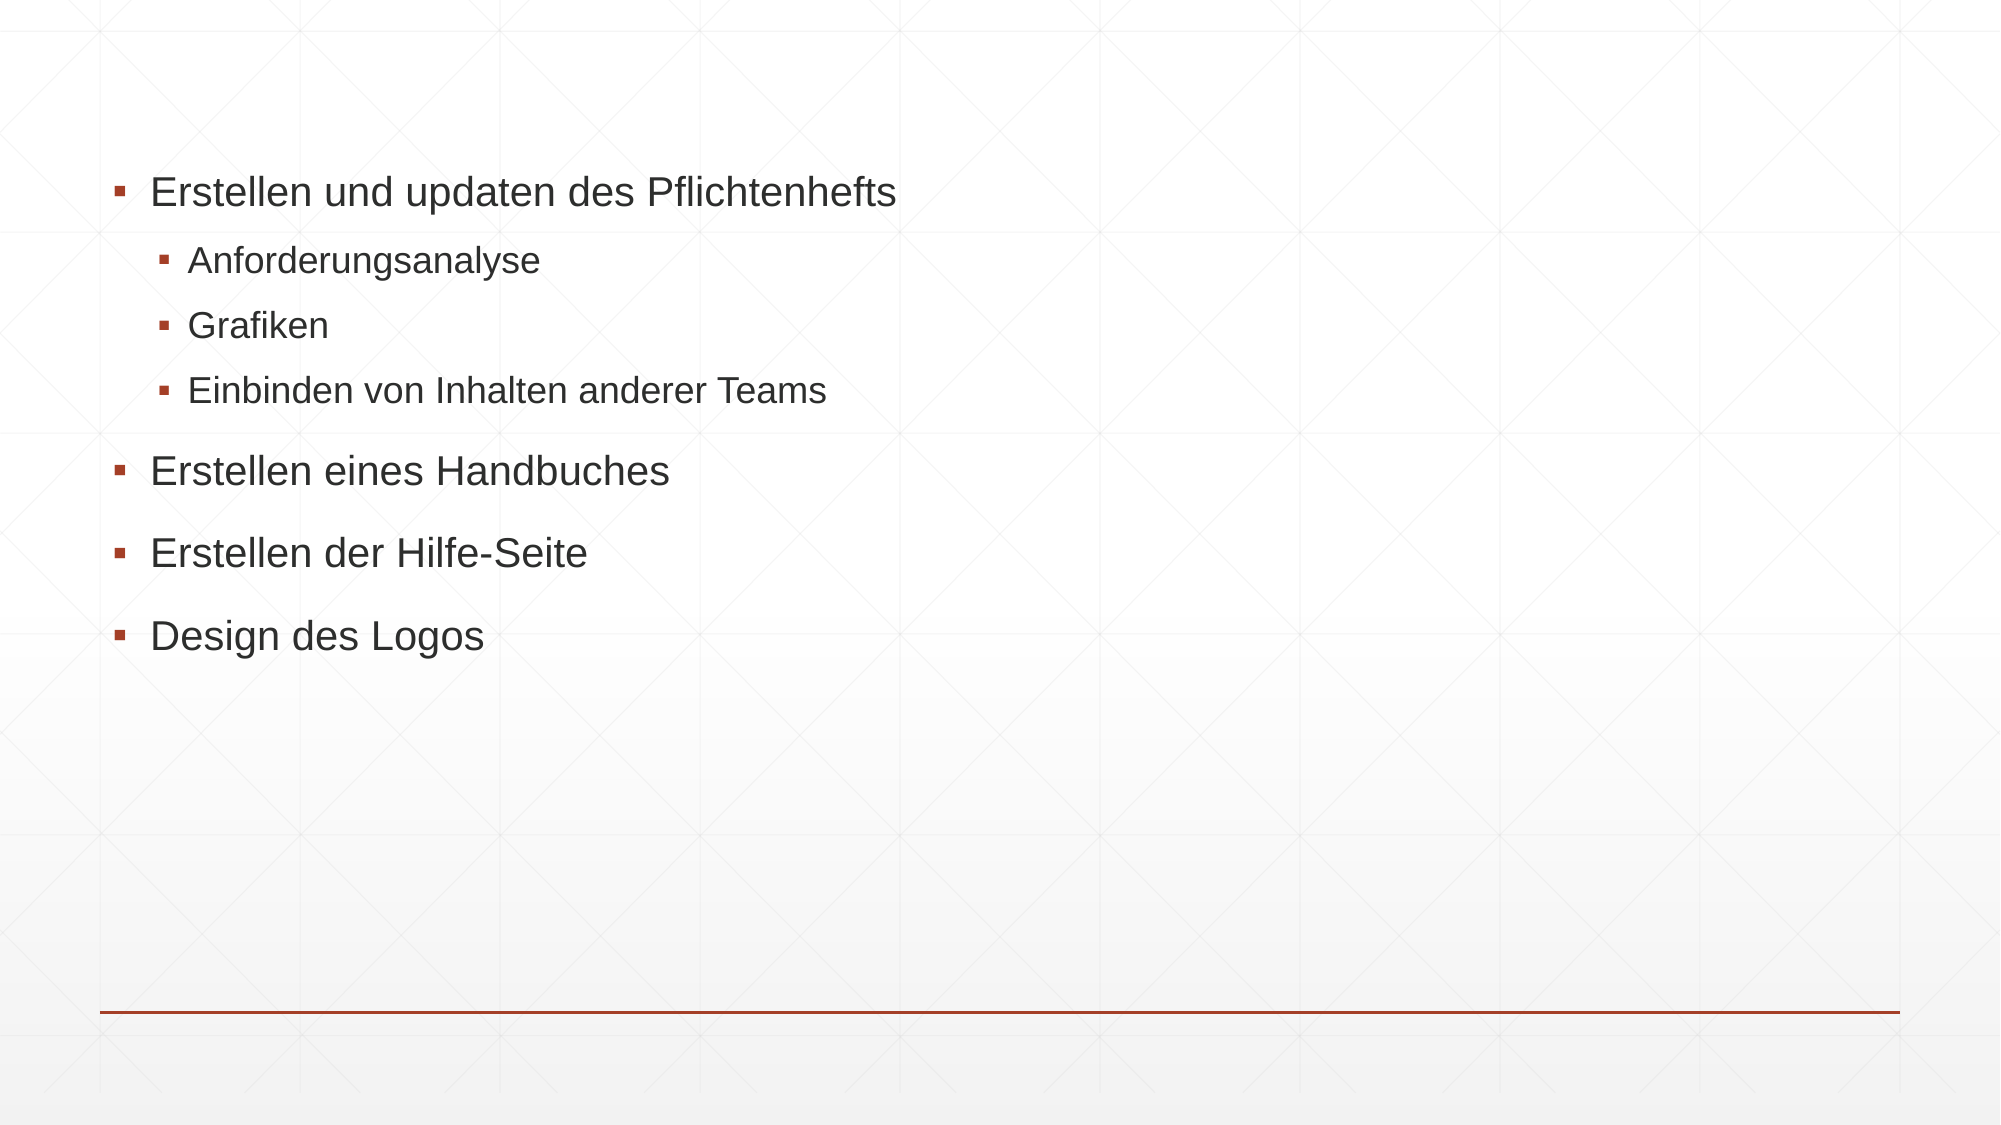

Erstellen und updaten des Pflichtenhefts
Anforderungsanalyse
Grafiken
Einbinden von Inhalten anderer Teams
Erstellen eines Handbuches
Erstellen der Hilfe-Seite
Design des Logos